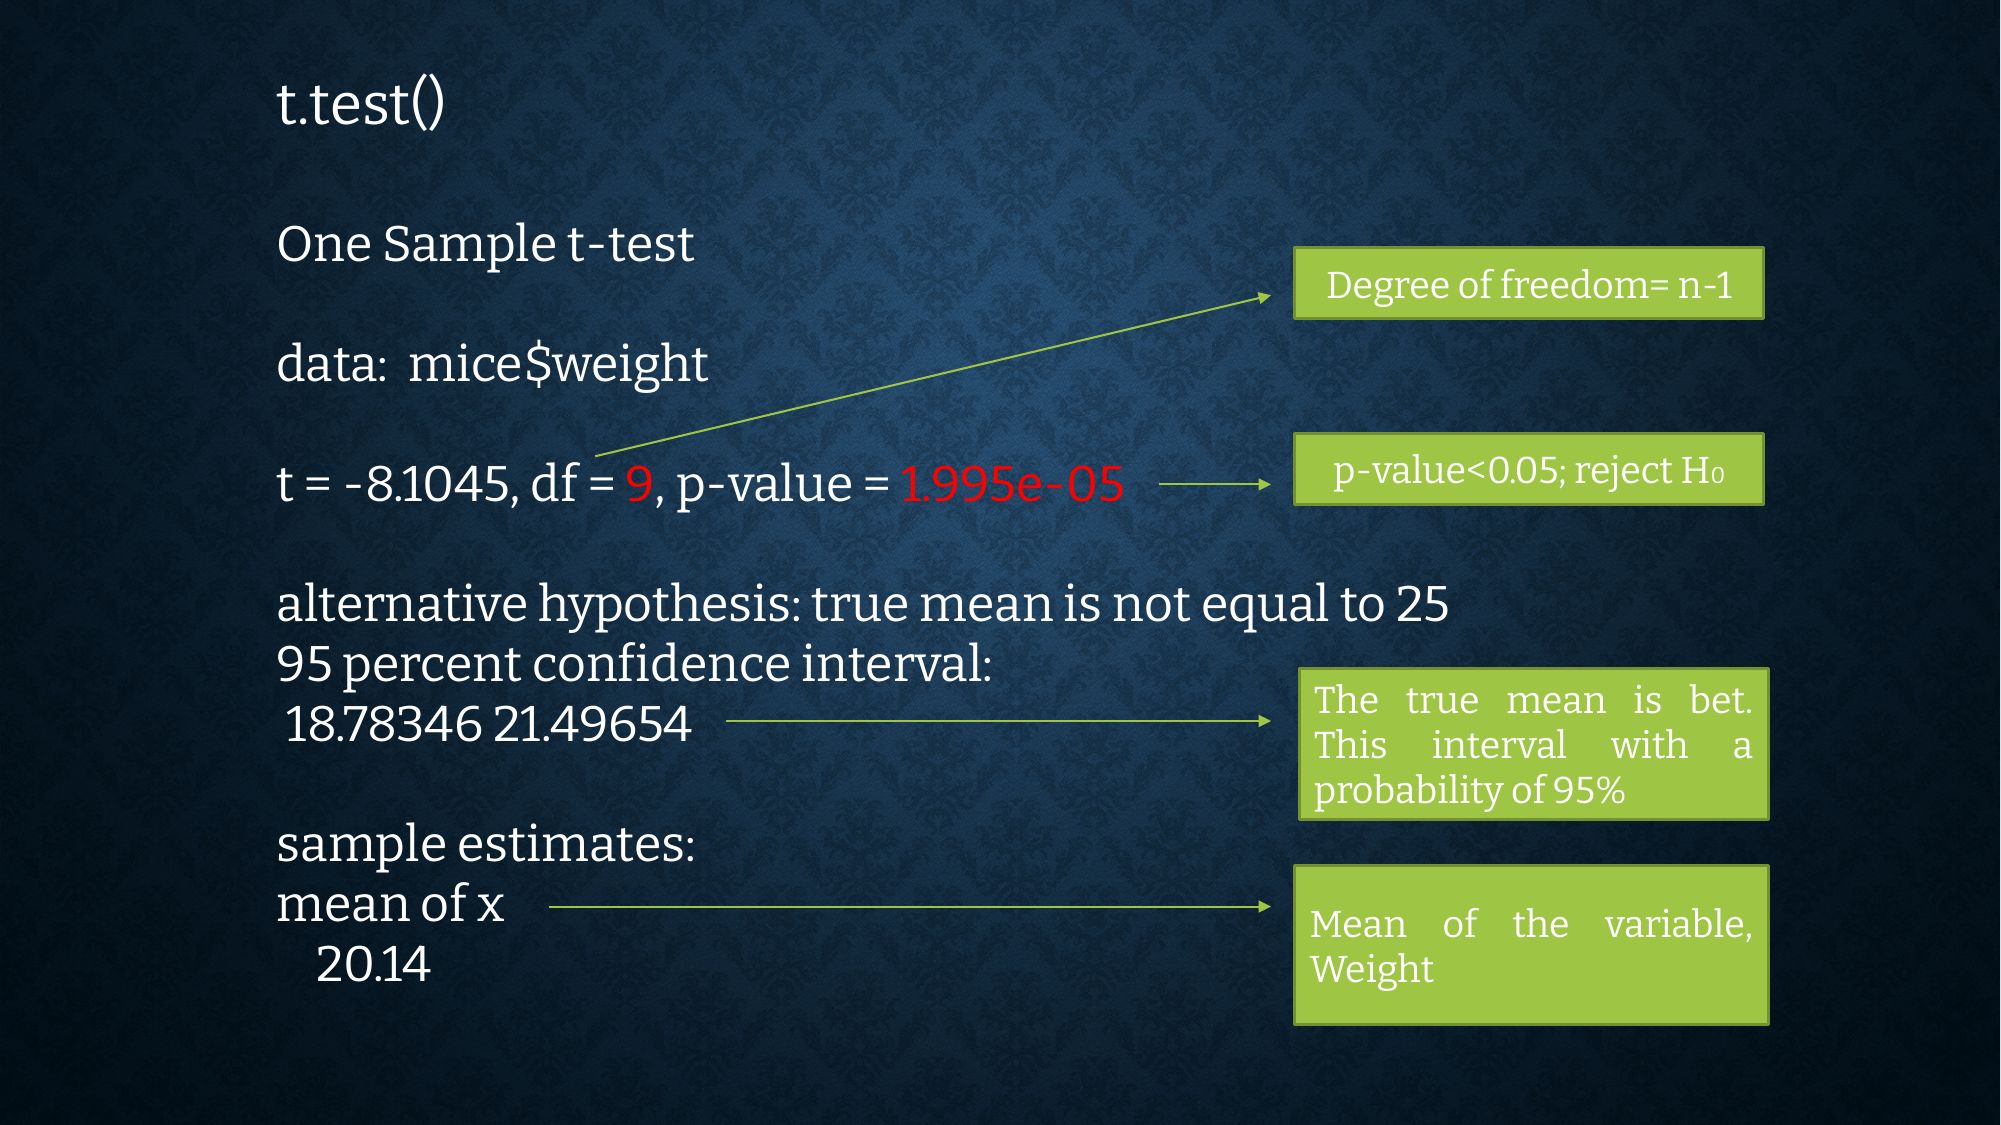

t.test()
One Sample t-test

data:  mice$weight

t = -8.1045, df = 9, p-value = 1.995e-05

alternative hypothesis: true mean is not equal to 25
95 percent confidence interval:
 18.78346 21.49654

sample estimates:
mean of x
    20.14
Degree of freedom= n-1
p-value<0.05; reject H0
The true mean is bet. This interval with a probability of 95%
Mean of the variable, Weight